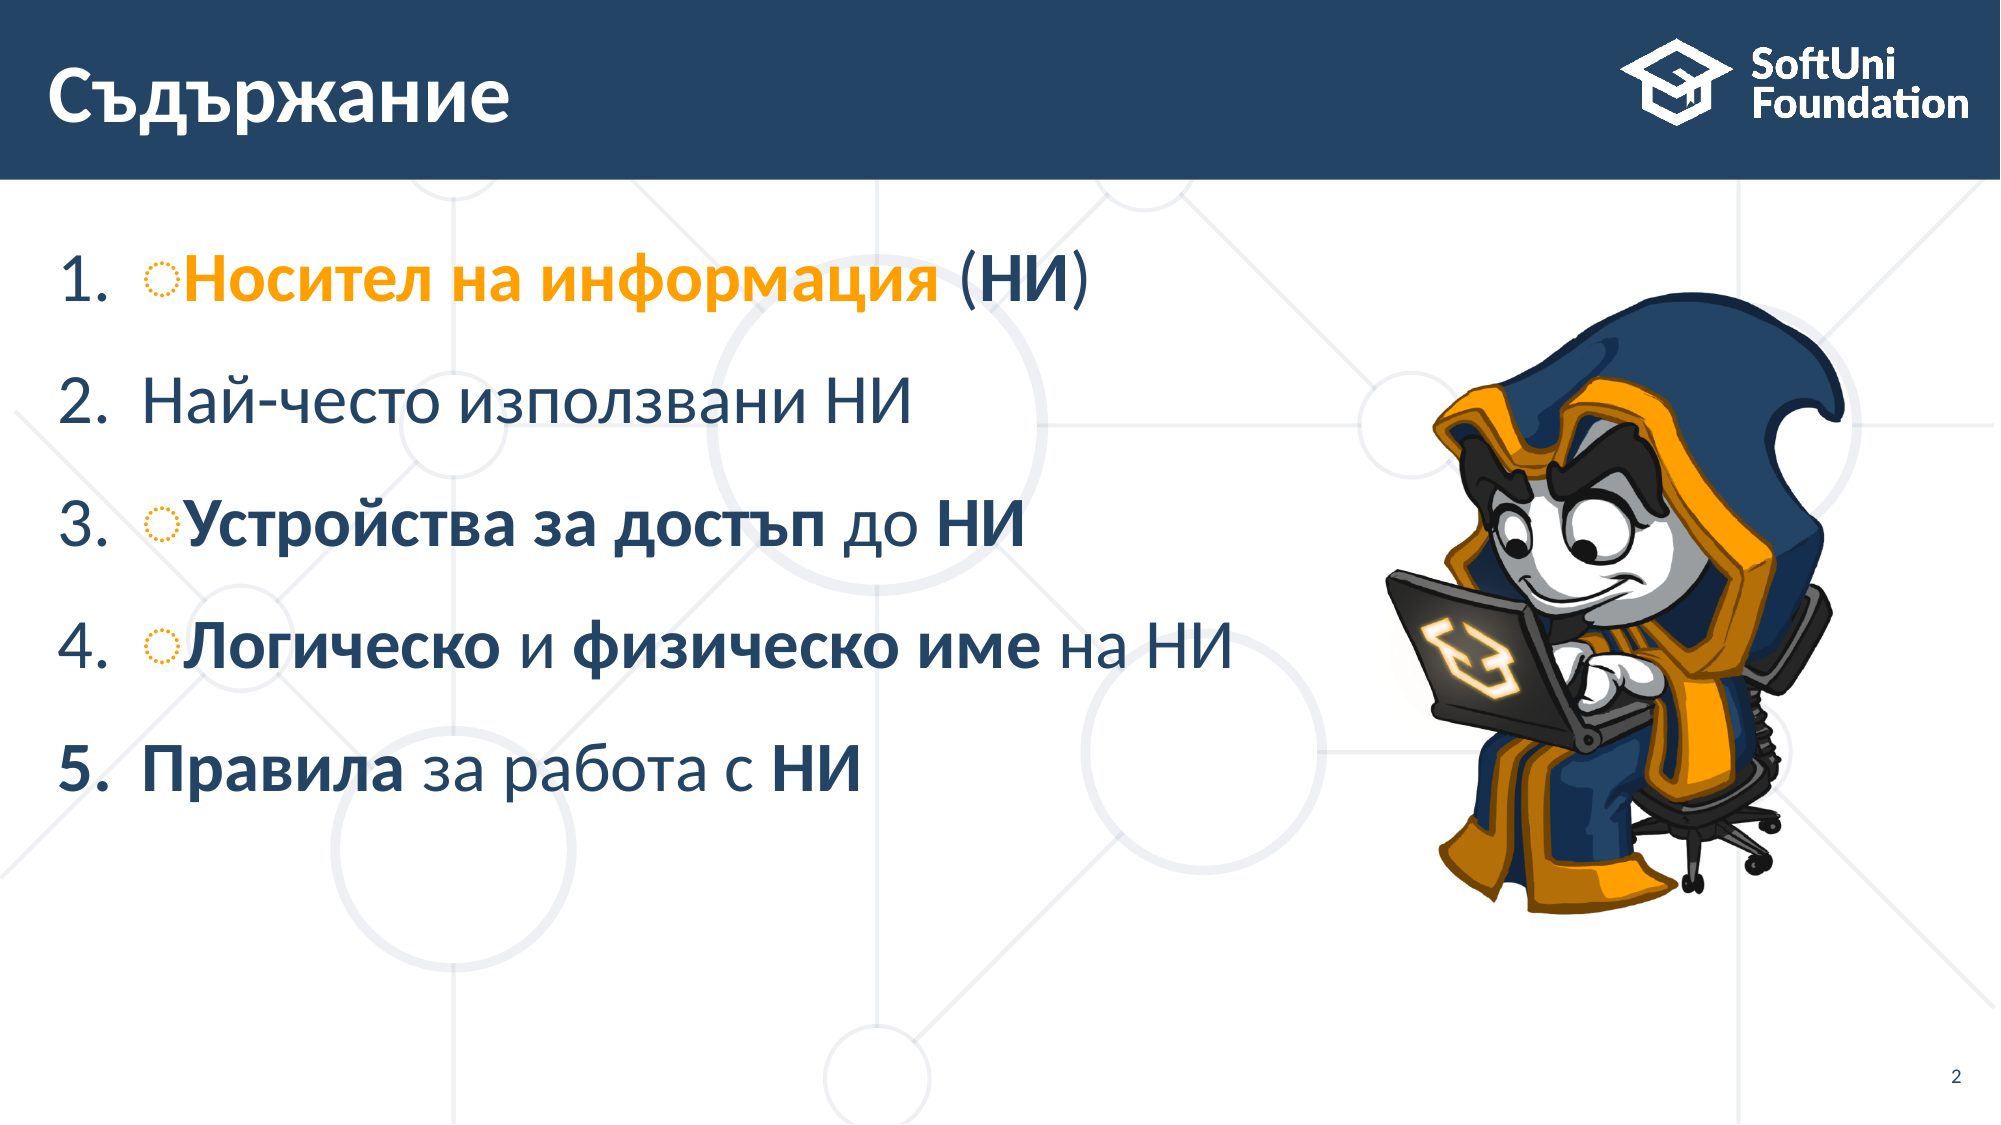

# Съдържание
͏Носител на информация (НИ)
Най-често използвани НИ
͏͏Устройства за достъп до НИ
͏͏͏Логическо и физическо име на НИ
Правила за работа с НИ͏
2